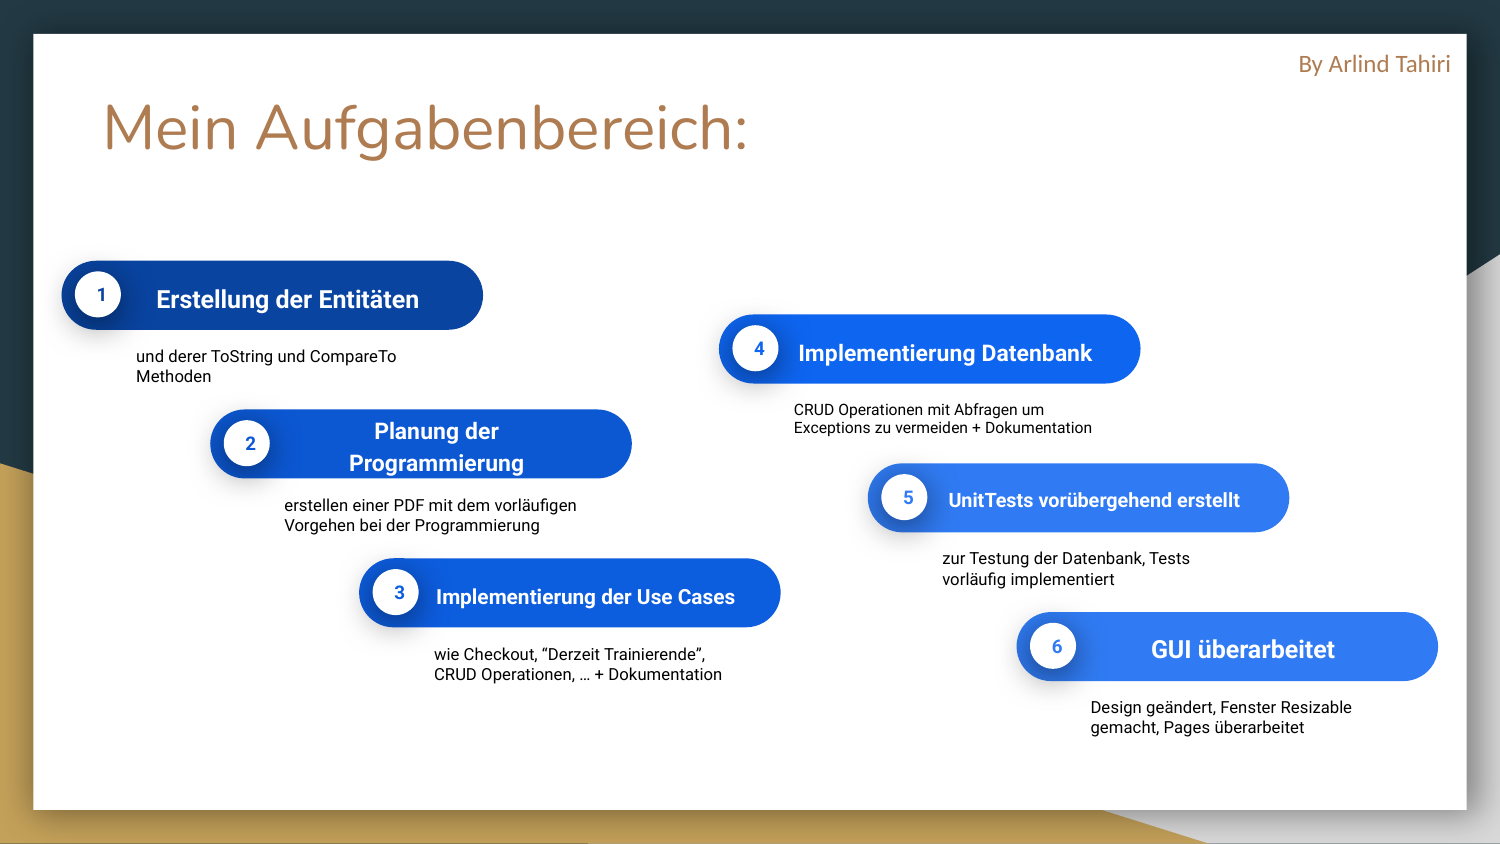

By Arlind Tahiri
# Mein Aufgabenbereich:

Erstellung der Entitäten
und derer ToString und CompareTo Methoden
1

Implementierung Datenbank
CRUD Operationen mit Abfragen um Exceptions zu vermeiden + Dokumentation
4

Planung der Programmierung
erstellen einer PDF mit dem vorläufigen Vorgehen bei der Programmierung
2

UnitTests vorübergehend erstellt
zur Testung der Datenbank, Tests vorläufig implementiert
5

Implementierung der Use Cases
wie Checkout, “Derzeit Trainierende”, CRUD Operationen, … + Dokumentation
3

GUI überarbeitet
Design geändert, Fenster Resizable gemacht, Pages überarbeitet
6